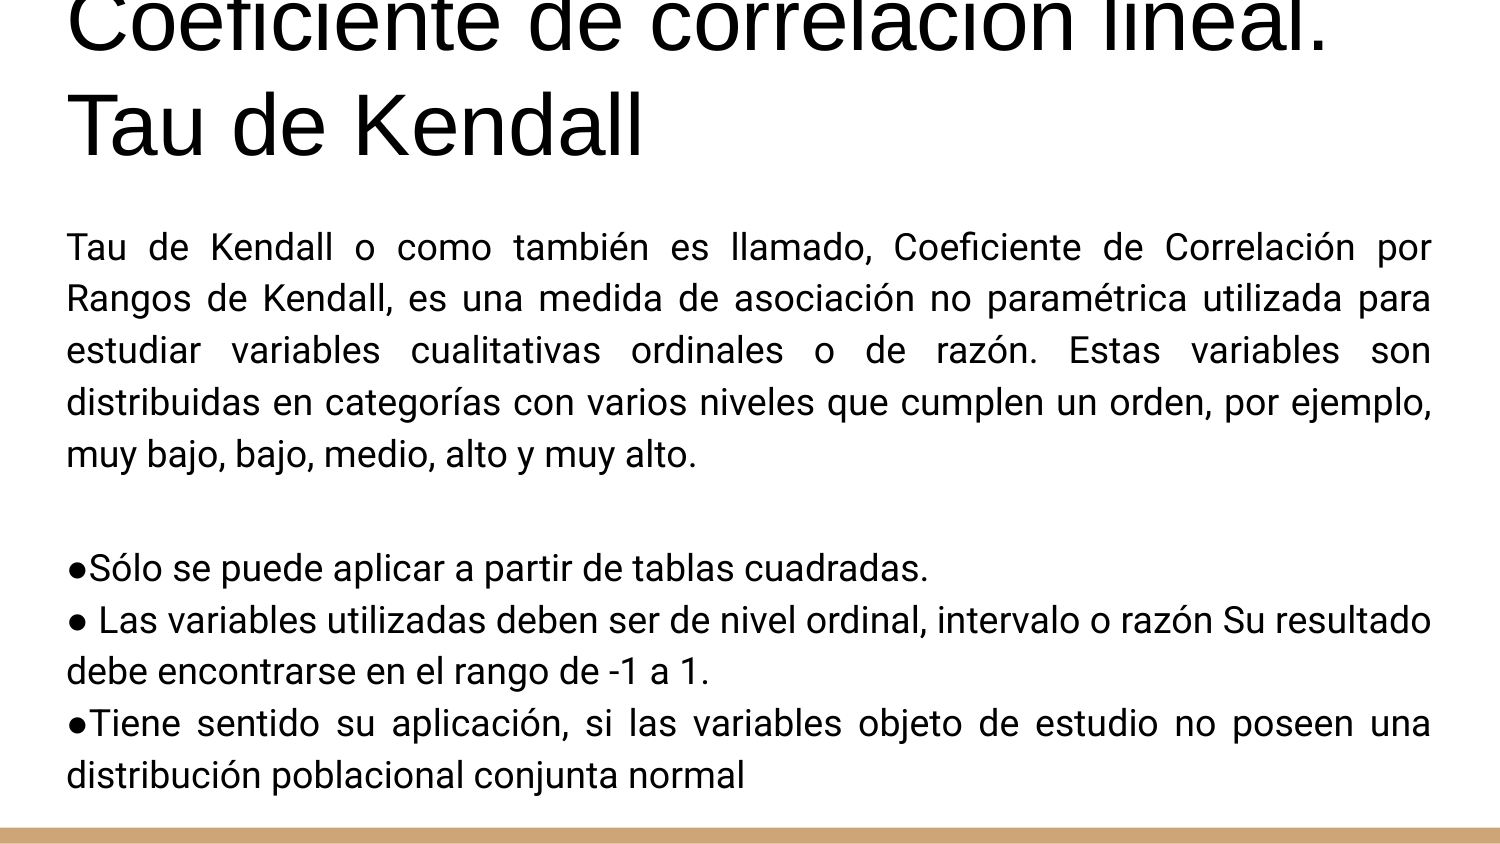

# Coeficiente de correlación lineal. Tau de Kendall
Tau de Kendall o como también es llamado, Coeficiente de Correlación por Rangos de Kendall, es una medida de asociación no paramétrica utilizada para estudiar variables cualitativas ordinales o de razón. Estas variables son distribuidas en categorías con varios niveles que cumplen un orden, por ejemplo, muy bajo, bajo, medio, alto y muy alto.
●Sólo se puede aplicar a partir de tablas cuadradas.
● Las variables utilizadas deben ser de nivel ordinal, intervalo o razón Su resultado debe encontrarse en el rango de -1 a 1.
●Tiene sentido su aplicación, si las variables objeto de estudio no poseen una distribución poblacional conjunta normal